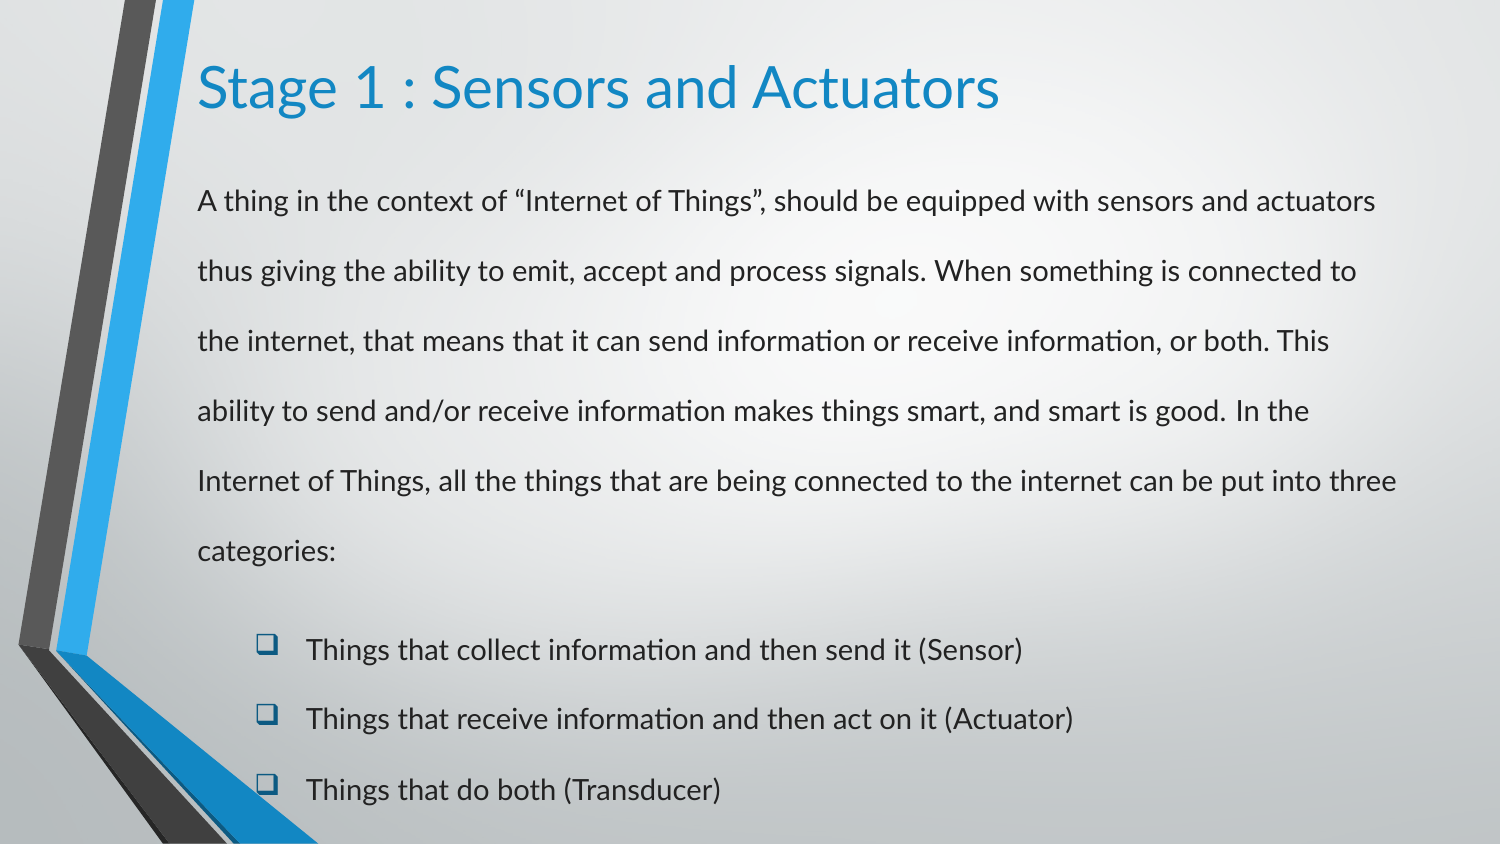

# Stage 1 : Sensors and Actuators

A thing in the context of “Internet of Things”, should be equipped with sensors and actuators thus giving the ability to emit, accept and process signals. When something is connected to the internet, that means that it can send information or receive information, or both. This ability to send and/or receive information makes things smart, and smart is good. In the Internet of Things, all the things that are being connected to the internet can be put into three categories:
Things that collect information and then send it (Sensor)
Things that receive information and then act on it (Actuator)
Things that do both (Transducer)